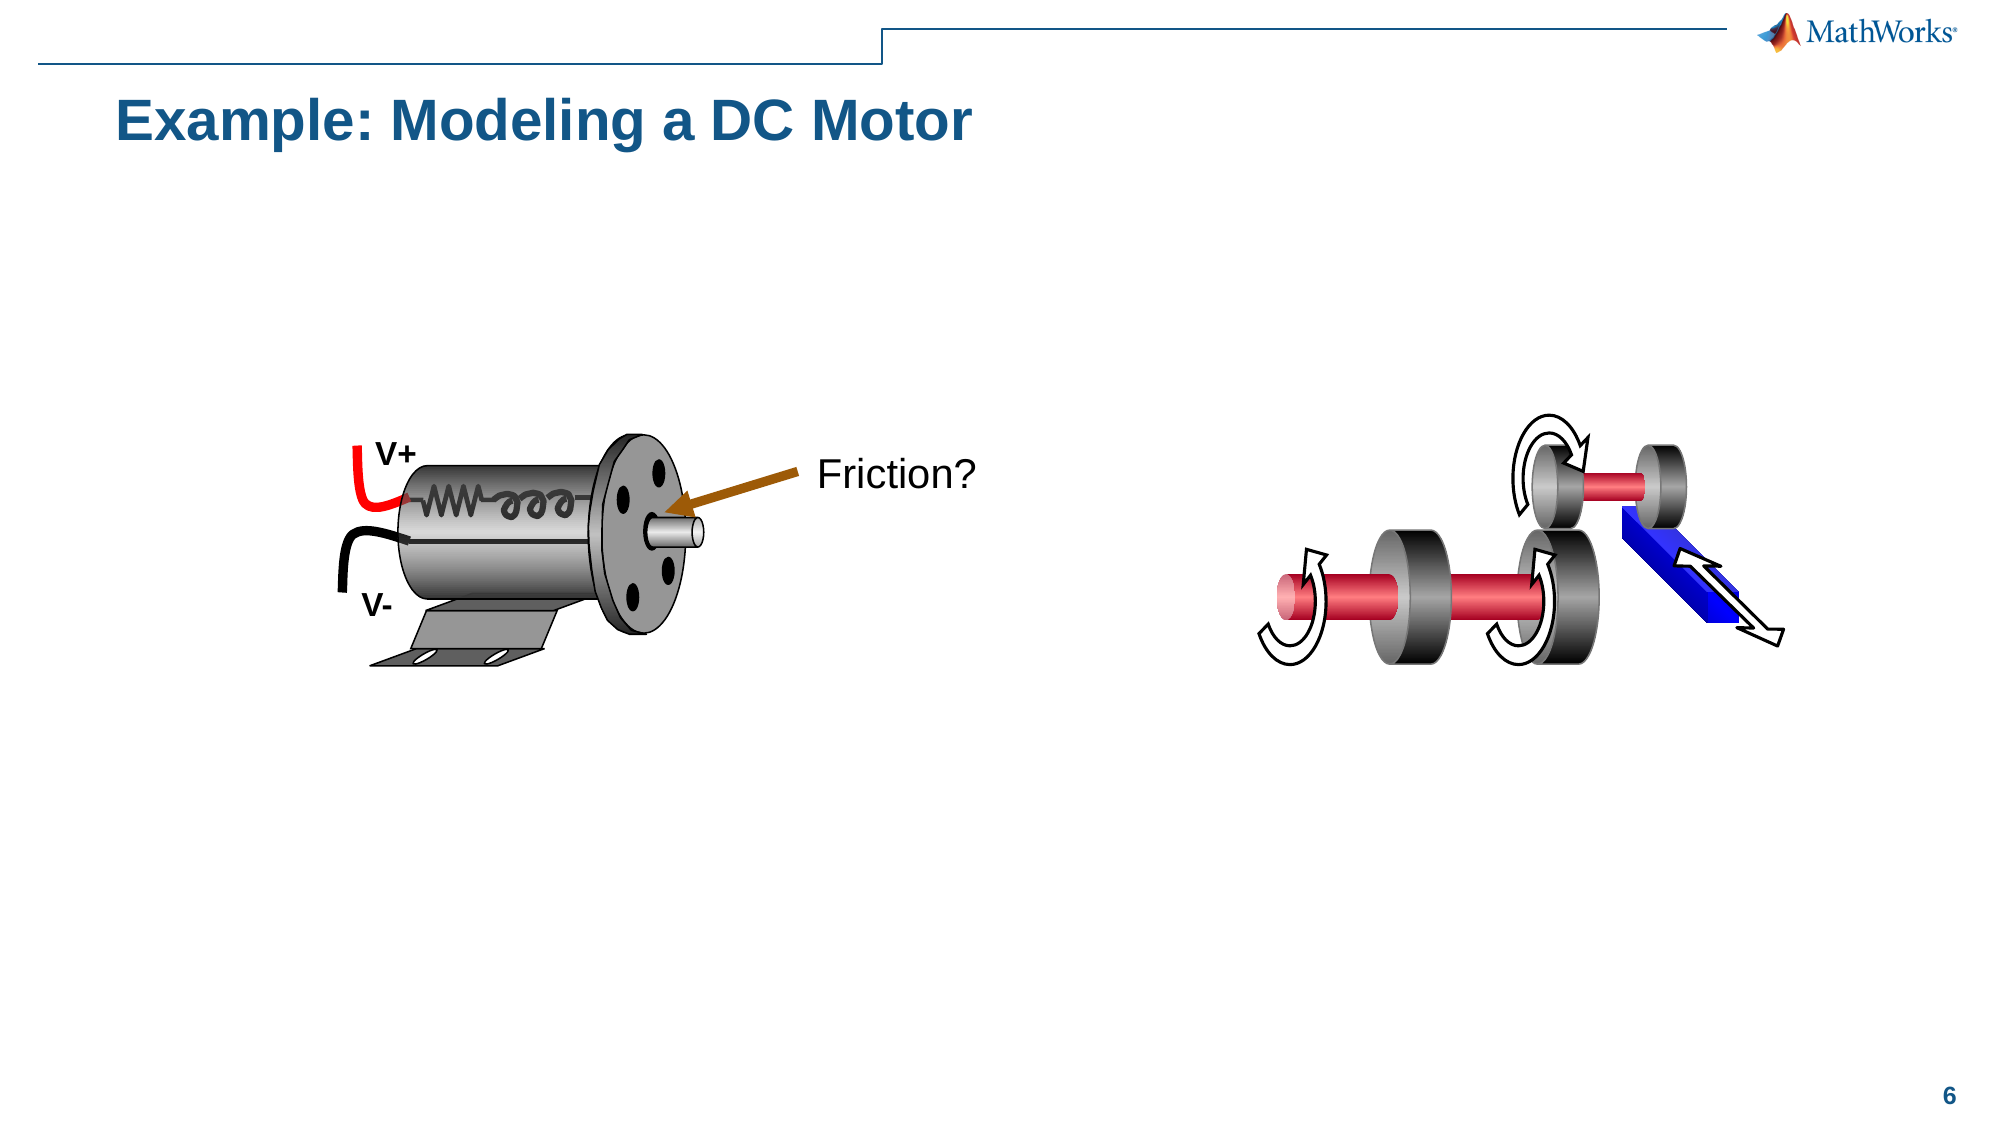

# Example: Modeling a DC Motor

V+

V-

Friction?